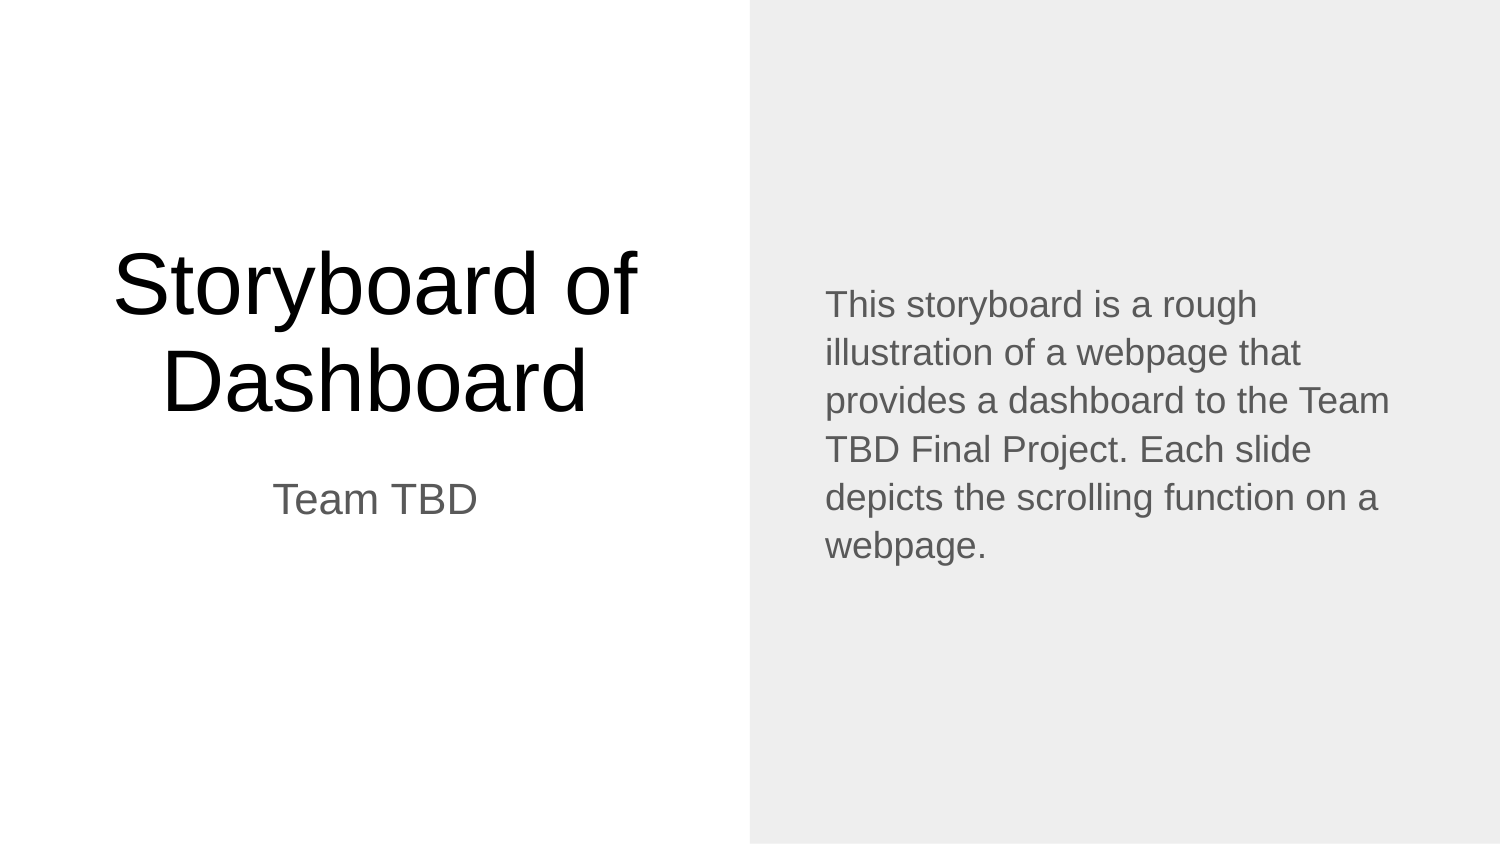

This storyboard is a rough illustration of a webpage that provides a dashboard to the Team TBD Final Project. Each slide depicts the scrolling function on a webpage.
# Storyboard of Dashboard
Team TBD